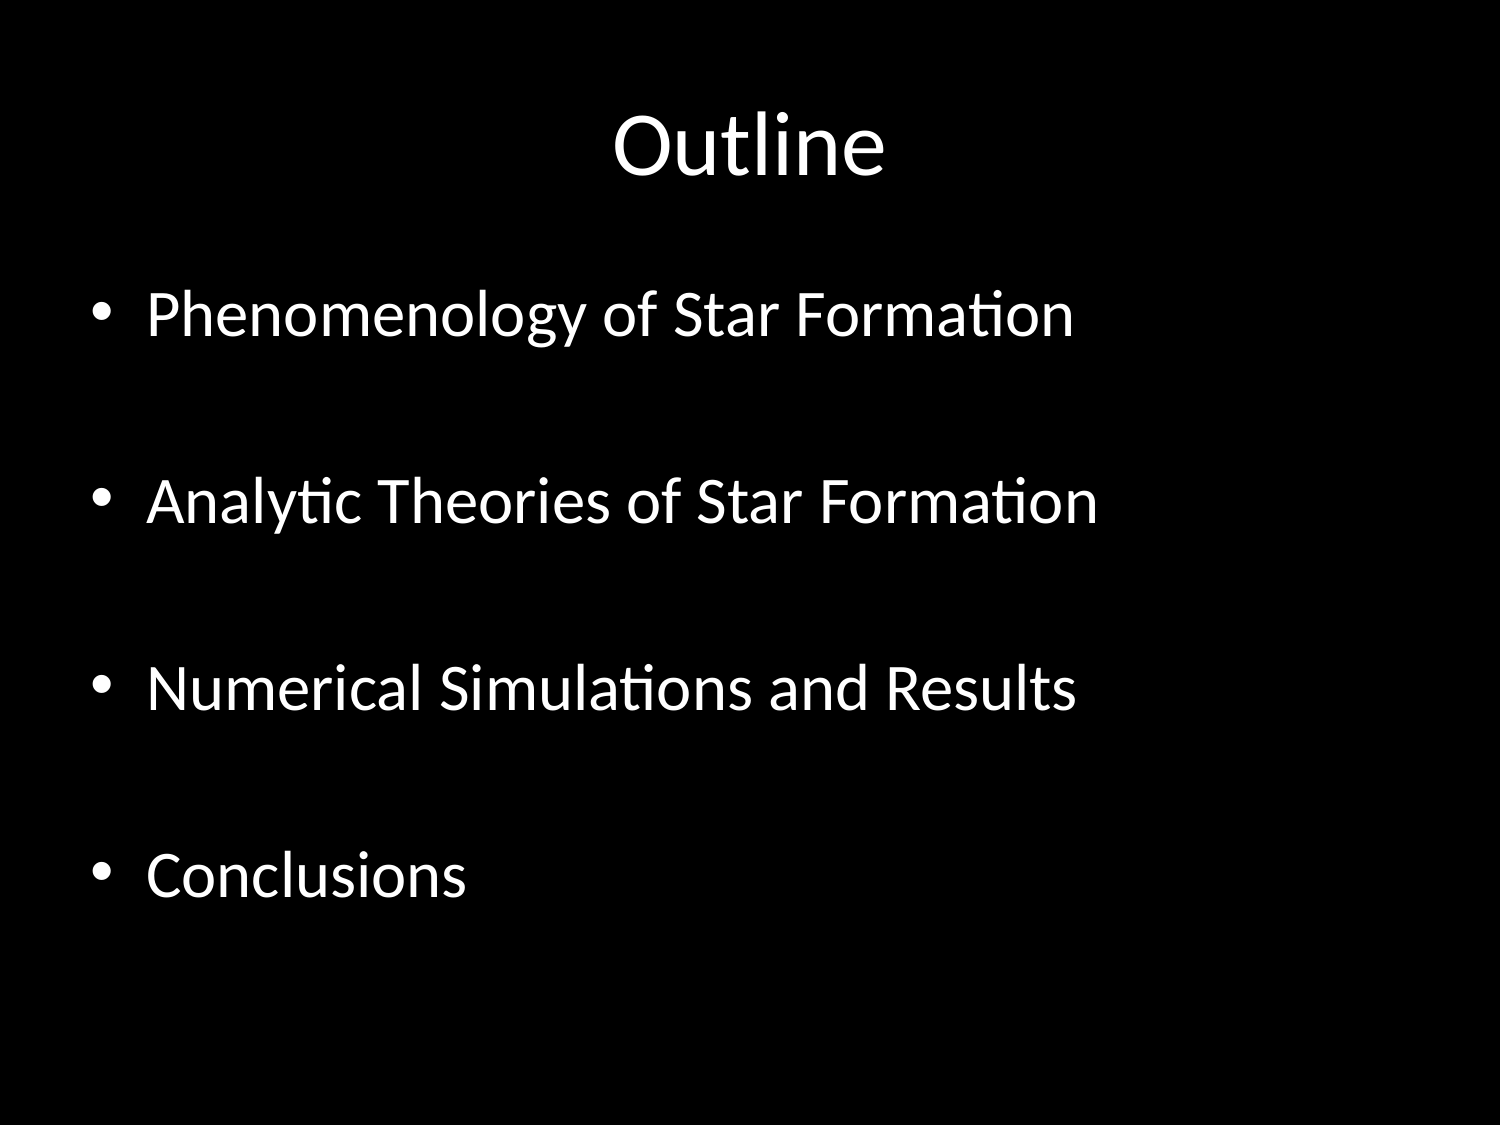

# Outline
Phenomenology of Star Formation

Analytic Theories of Star Formation

Numerical Simulations and Results

Conclusions